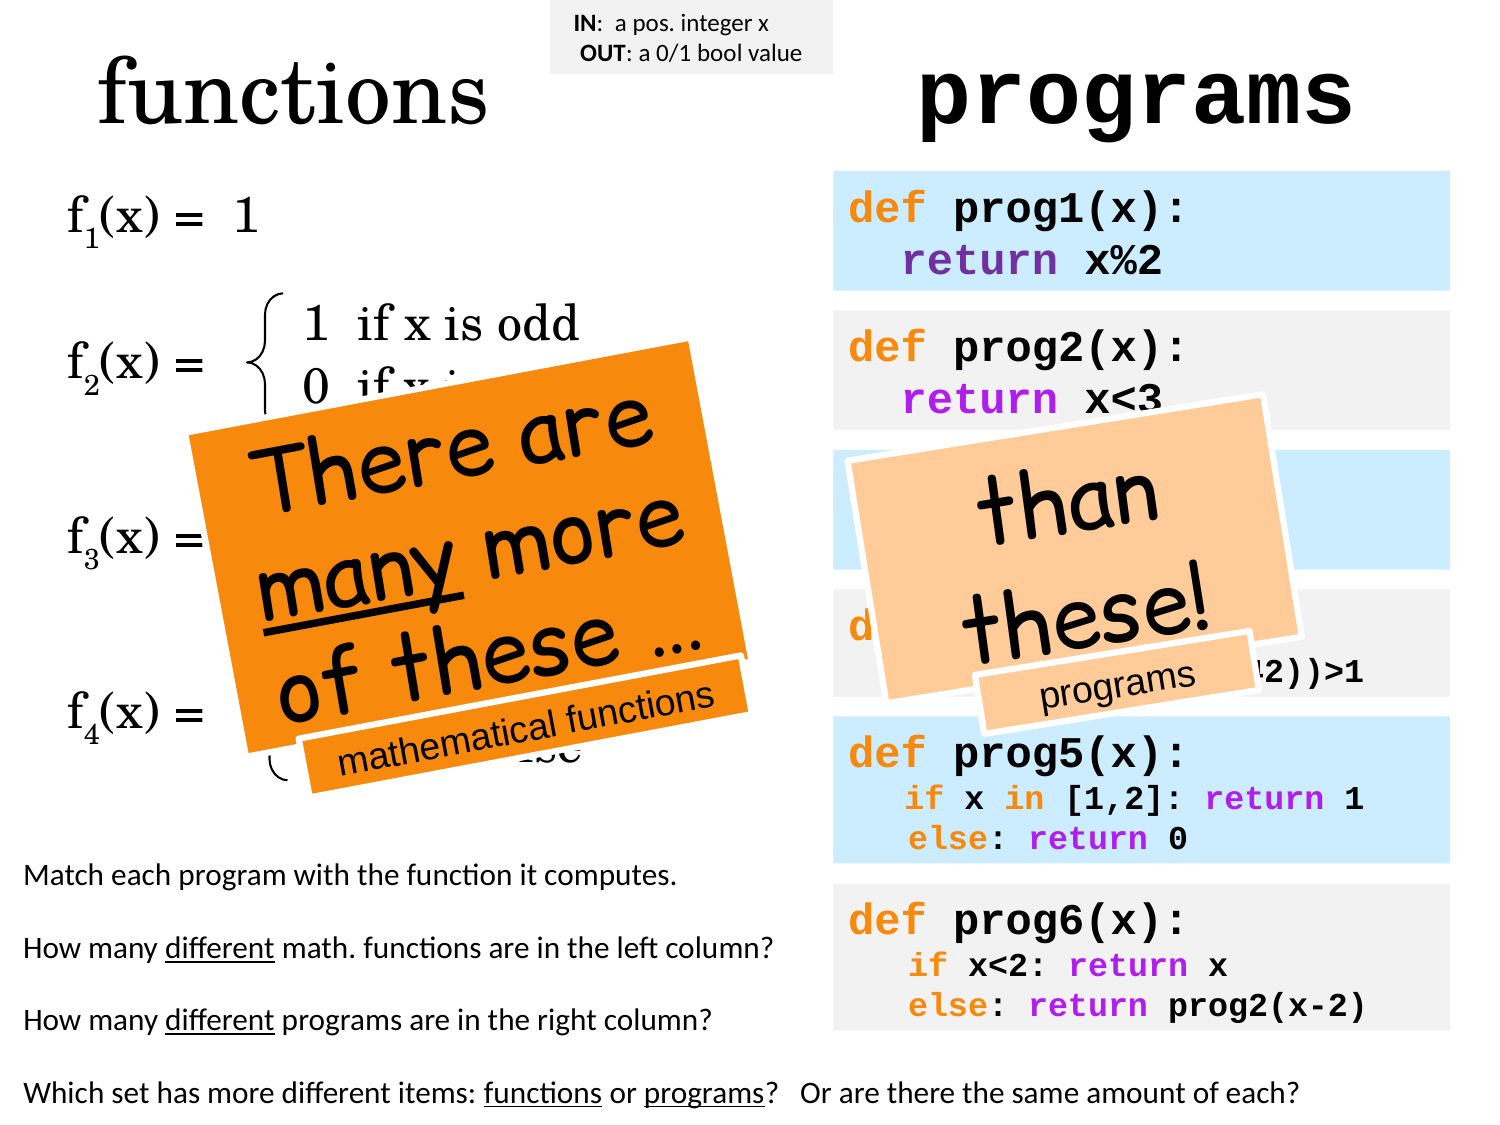

IN:  a pos. integer x        OUT: a 0/1 bool value
functions
programs
def prog1(x):
  return x%2
f1(x) =  1
1  if x is odd

def prog2(x):
  return x<3
f2(x) =
0  if x is even
There are many more of these …
than these!
def prog3(x):
  return 1

1  if x is 1 or 2
f3(x) =
0  otherwise
def prog4(x):
   return len(str(x+42))>1

1  if x is < 3
programs
f4(x) =
mathematical functions
0  otherwise
def prog5(x):
   if x in [1,2]: return 1
   else: return 0
Match each program with the function it computes.
def prog6(x):
   if x<2: return x
   else: return prog2(x-2)
How many different math. functions are in the left column?
How many different programs are in the right column?
Which set has more different items: functions or programs?   Or are there the same amount of each?